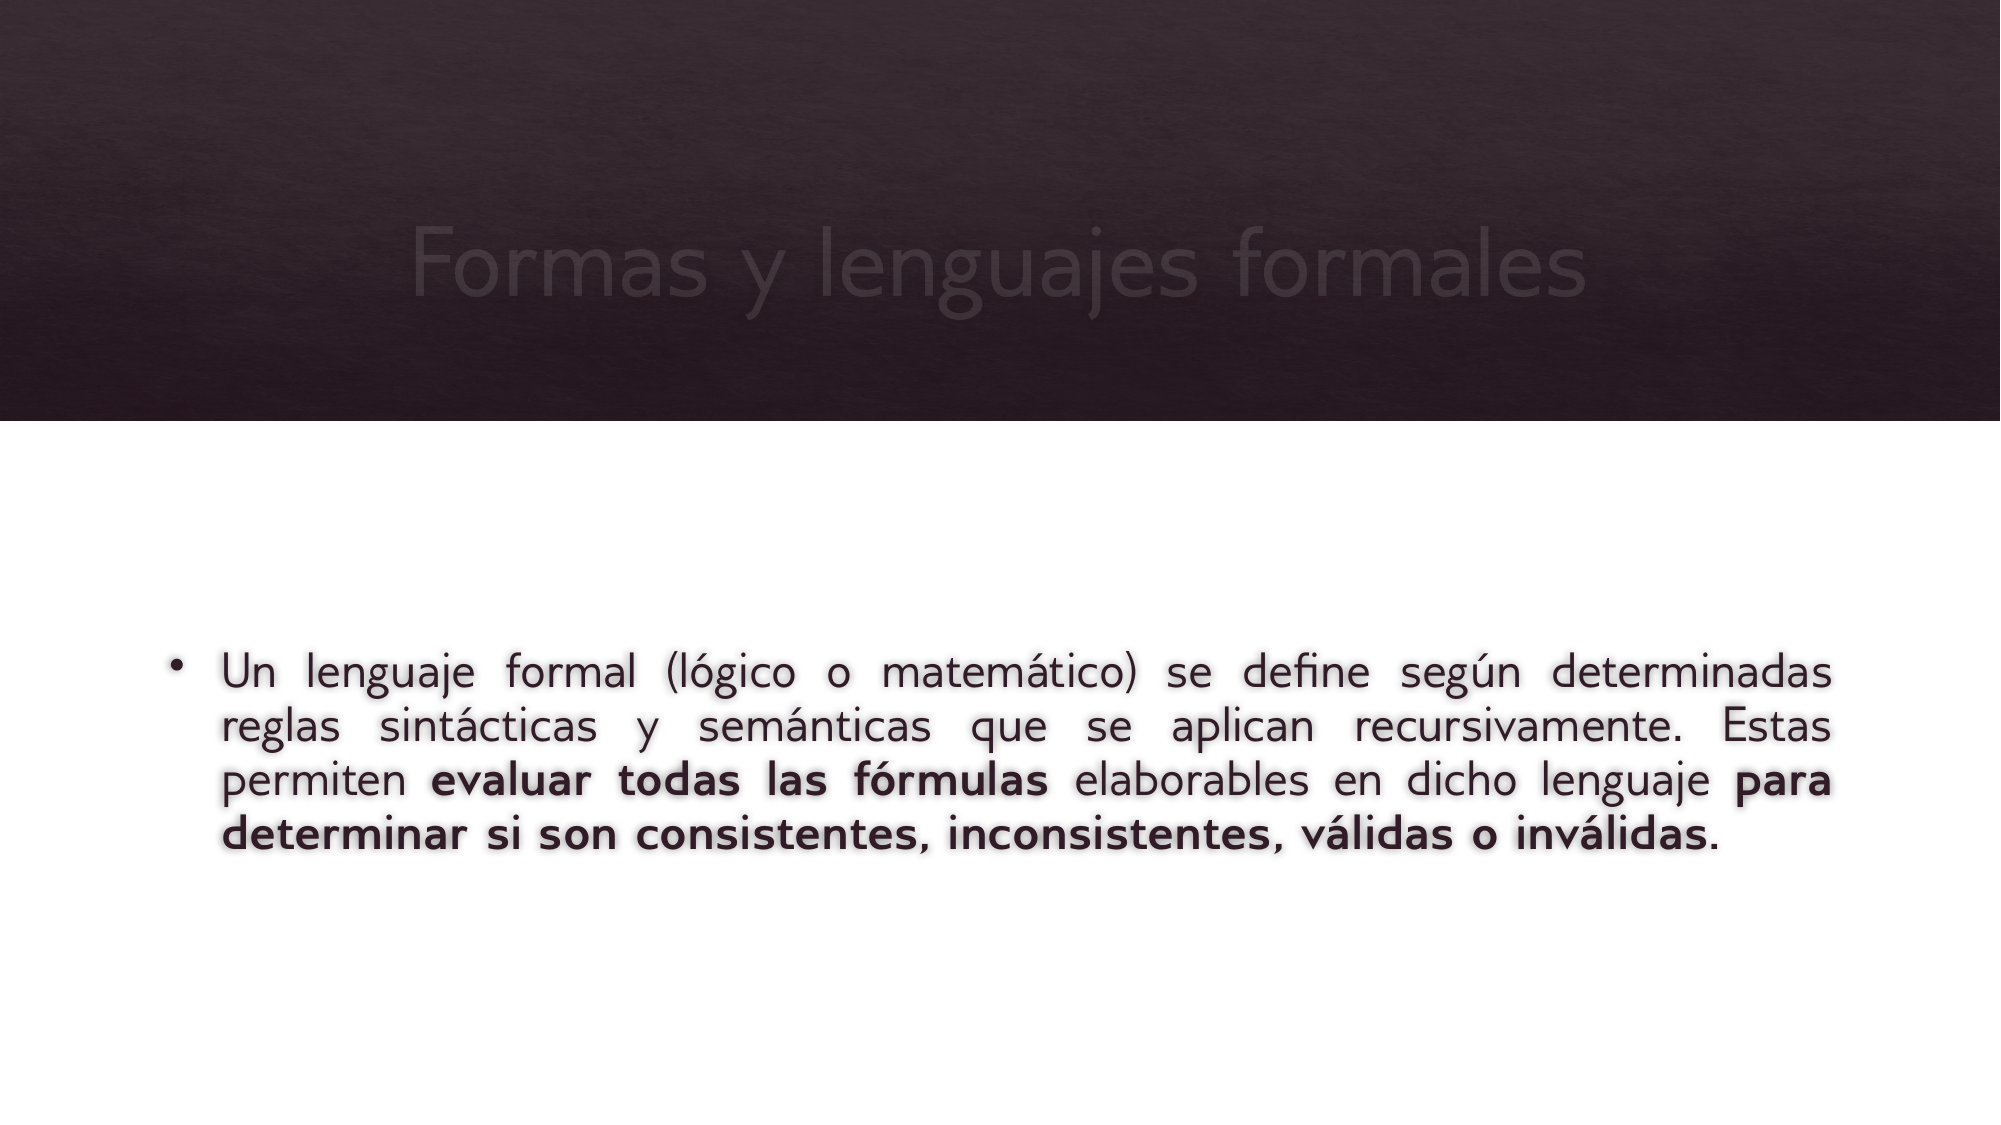

# Formas y lenguajes formales

Un lenguaje formal (lógico o matemático) se define según determinadas reglas sintácticas y semánticas que se aplican recursivamente. Estas permiten evaluar todas las fórmulas elaborables en dicho lenguaje para determinar si son consistentes, inconsistentes, válidas o inválidas.